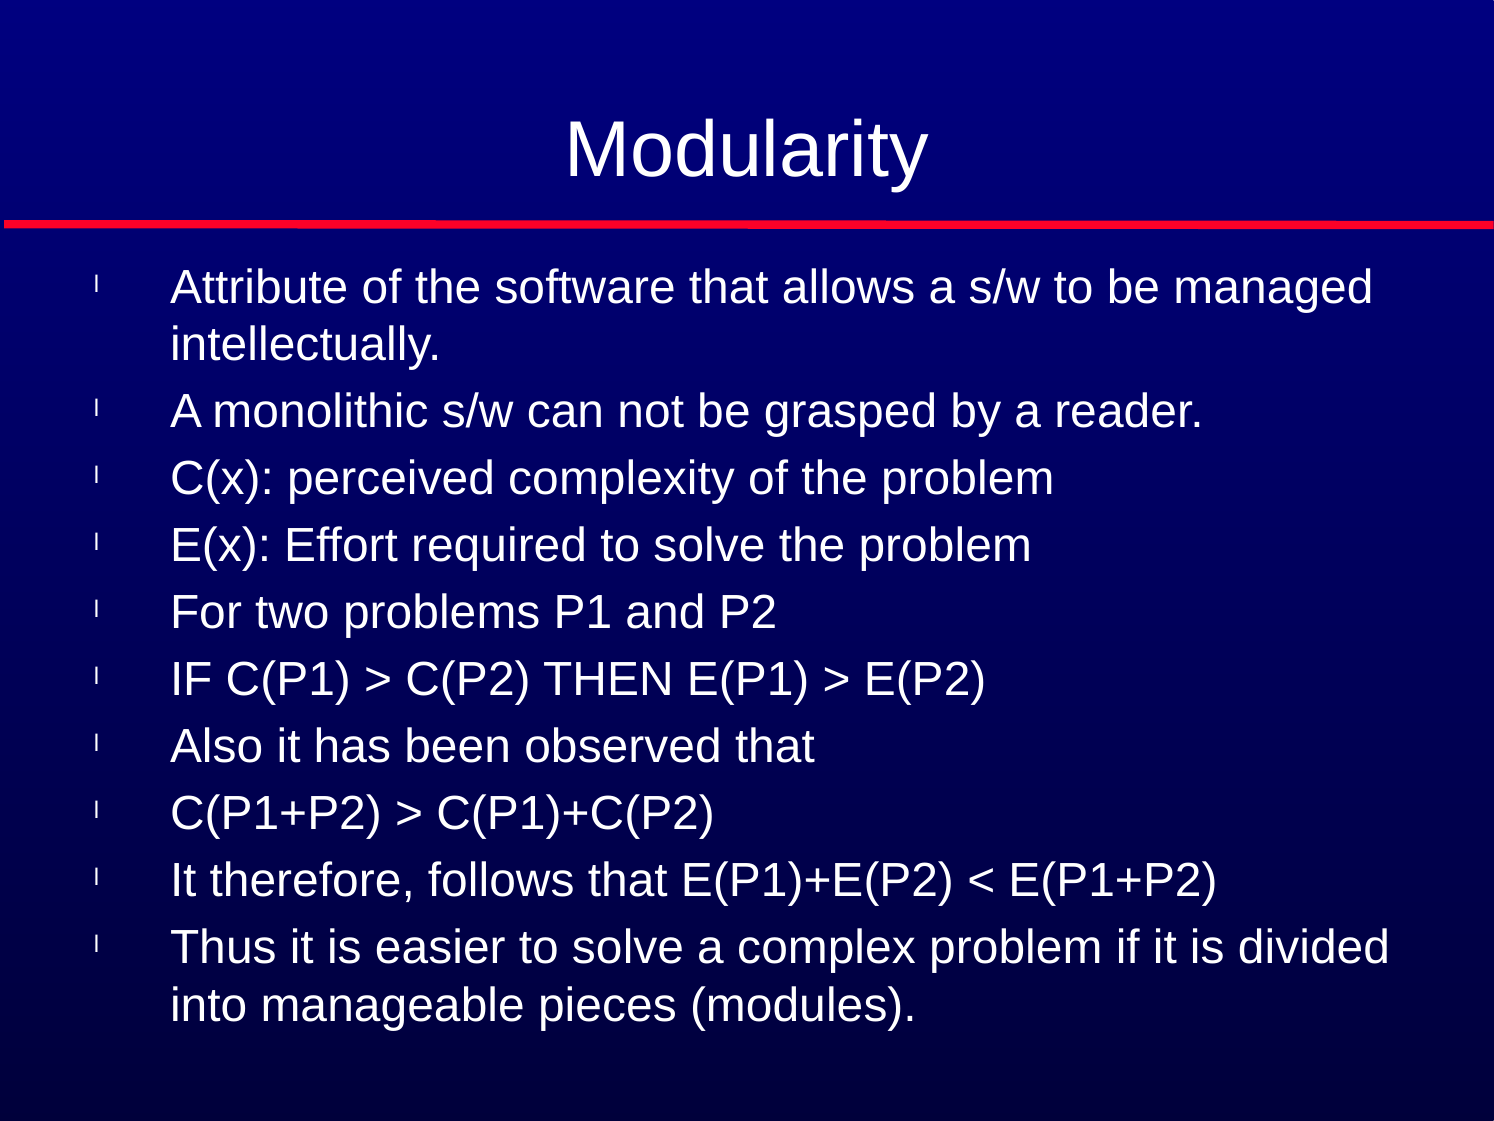

# Modularity
Attribute of the software that allows a s/w to be managed intellectually.
A monolithic s/w can not be grasped by a reader.
C(x): perceived complexity of the problem
E(x): Effort required to solve the problem
For two problems P1 and P2
IF C(P1) > C(P2) THEN E(P1) > E(P2)
Also it has been observed that
C(P1+P2) > C(P1)+C(P2)
It therefore, follows that E(P1)+E(P2) < E(P1+P2)
Thus it is easier to solve a complex problem if it is divided into manageable pieces (modules).